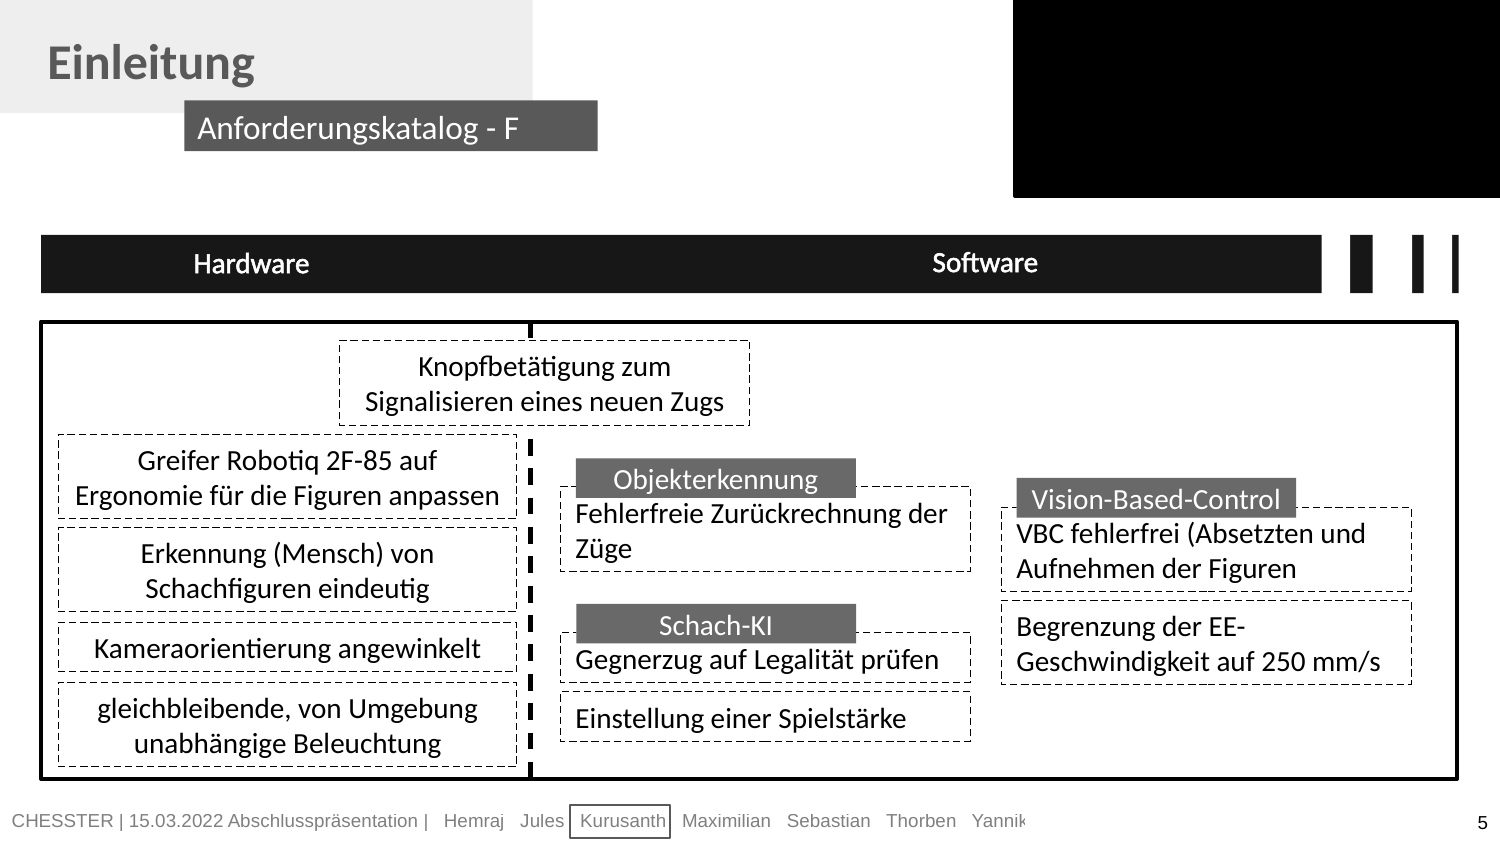

# Einleitung Anforderungskatalog - F

Software
Hardware

Knopfbetätigung zum Signalisieren eines neuen Zugs
Greifer Robotiq 2F-85 auf Ergonomie für die Figuren anpassen

Objekterkennung

Vision-Based-Control
Fehlerfreie Zurückrechnung der Züge
VBC fehlerfrei (Absetzten und Aufnehmen der Figuren
Erkennung (Mensch) von Schachfiguren eindeutig

Begrenzung der EE-Geschwindigkeit auf 250 mm/s
Schach-KI
Kameraorientierung angewinkelt
Gegnerzug auf Legalität prüfen
gleichbleibende, von Umgebung unabhängige Beleuchtung
Einstellung einer Spielstärke

5